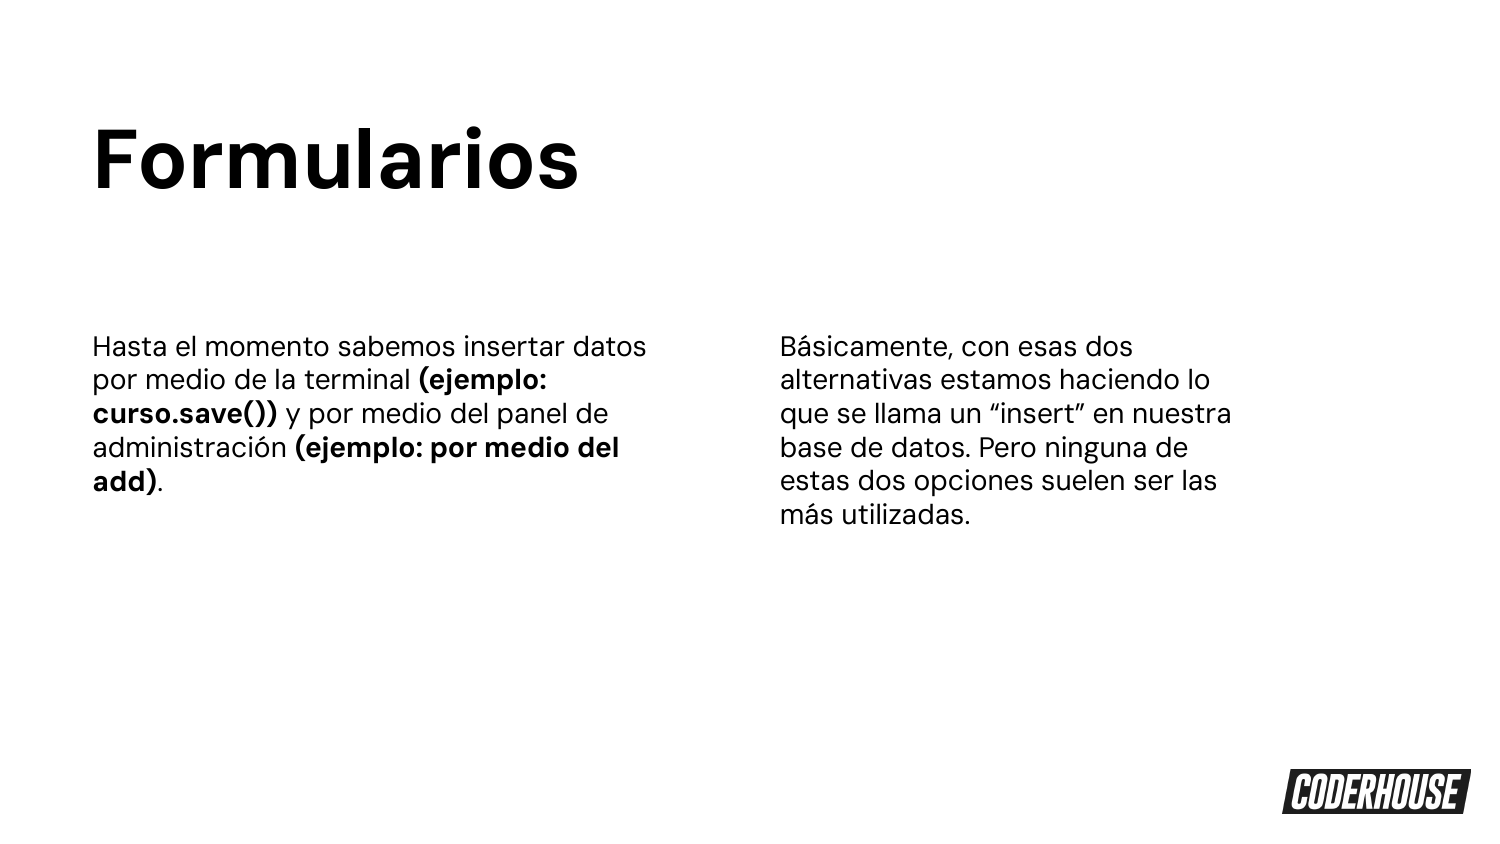

Formularios
Hasta el momento sabemos insertar datos por medio de la terminal (ejemplo: curso.save()) y por medio del panel de administración (ejemplo: por medio del add).
Básicamente, con esas dos alternativas estamos haciendo lo que se llama un “insert” en nuestra base de datos. Pero ninguna de estas dos opciones suelen ser las más utilizadas.